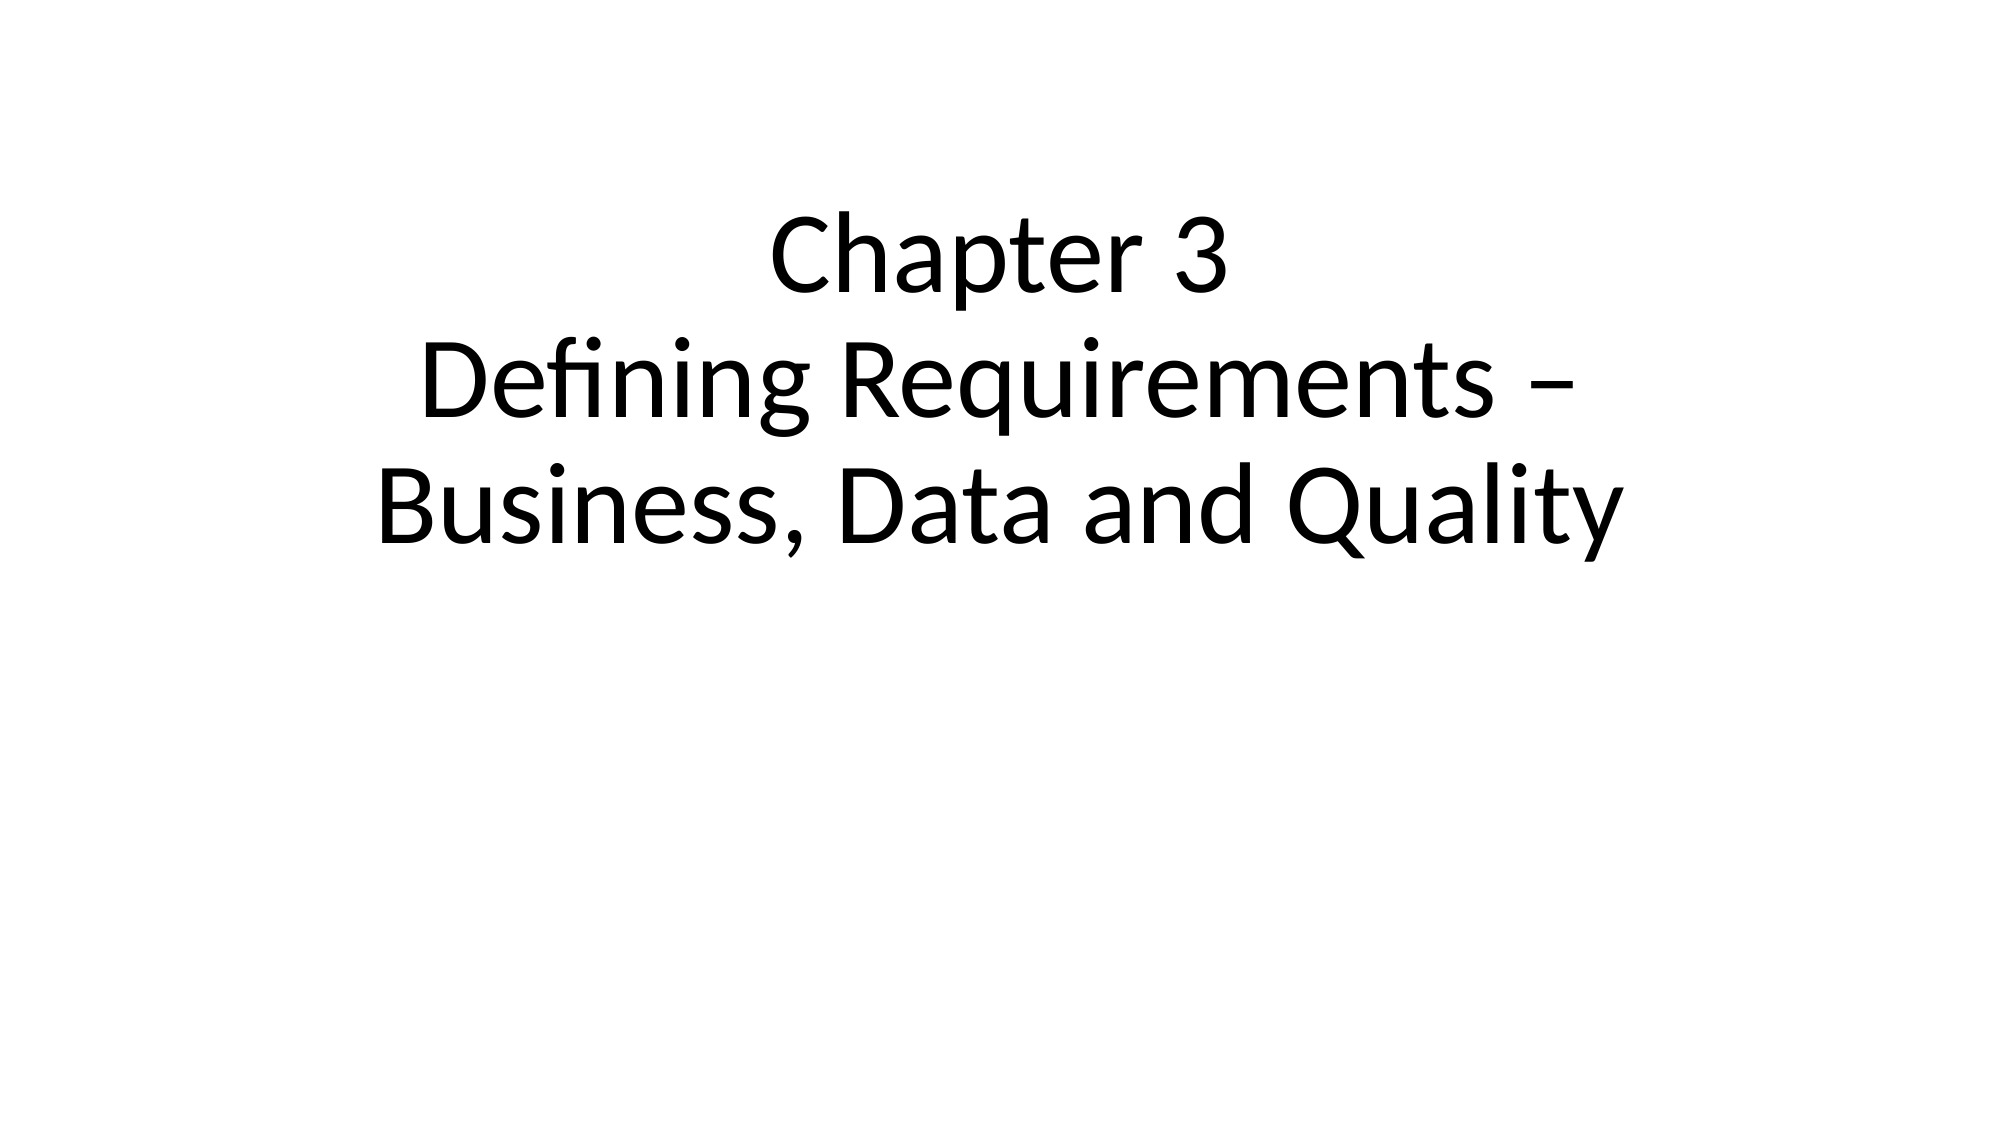

# Chapter 3 Defining Requirements – Business, Data and Quality